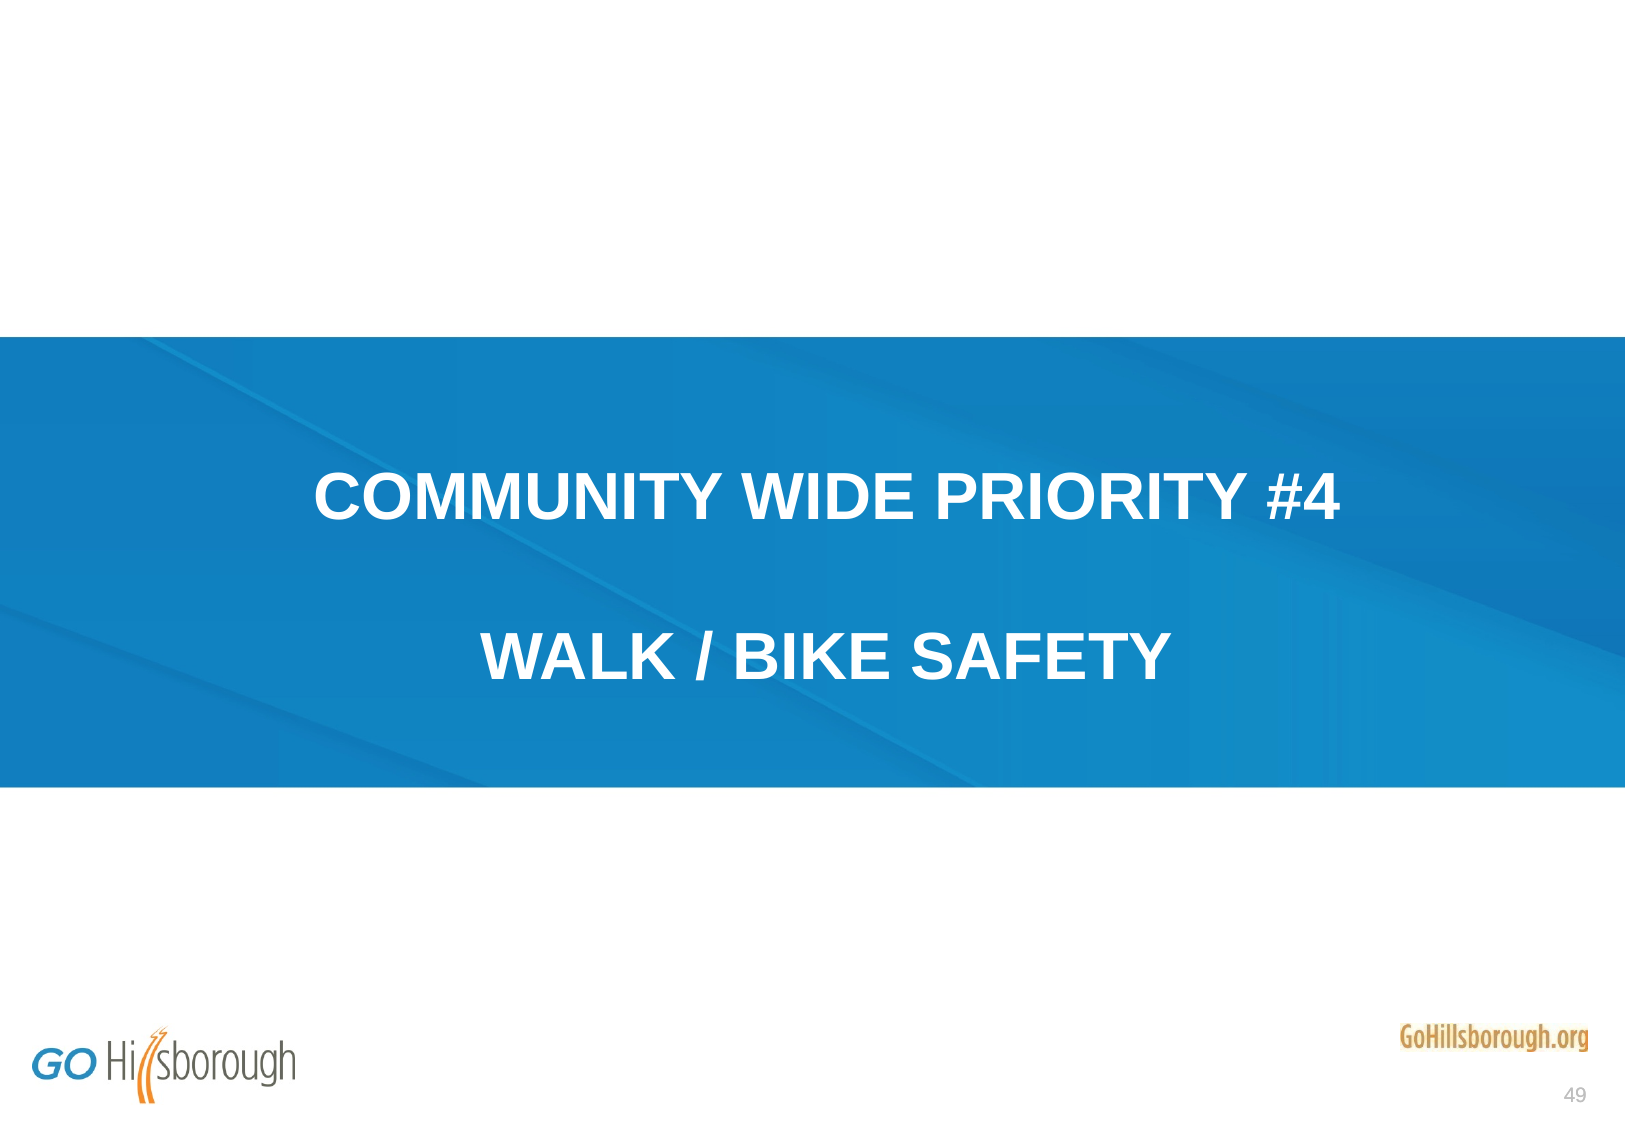

# COMMUNITY WIDE PRIORITY #4 WALK / BIKE SAFETY